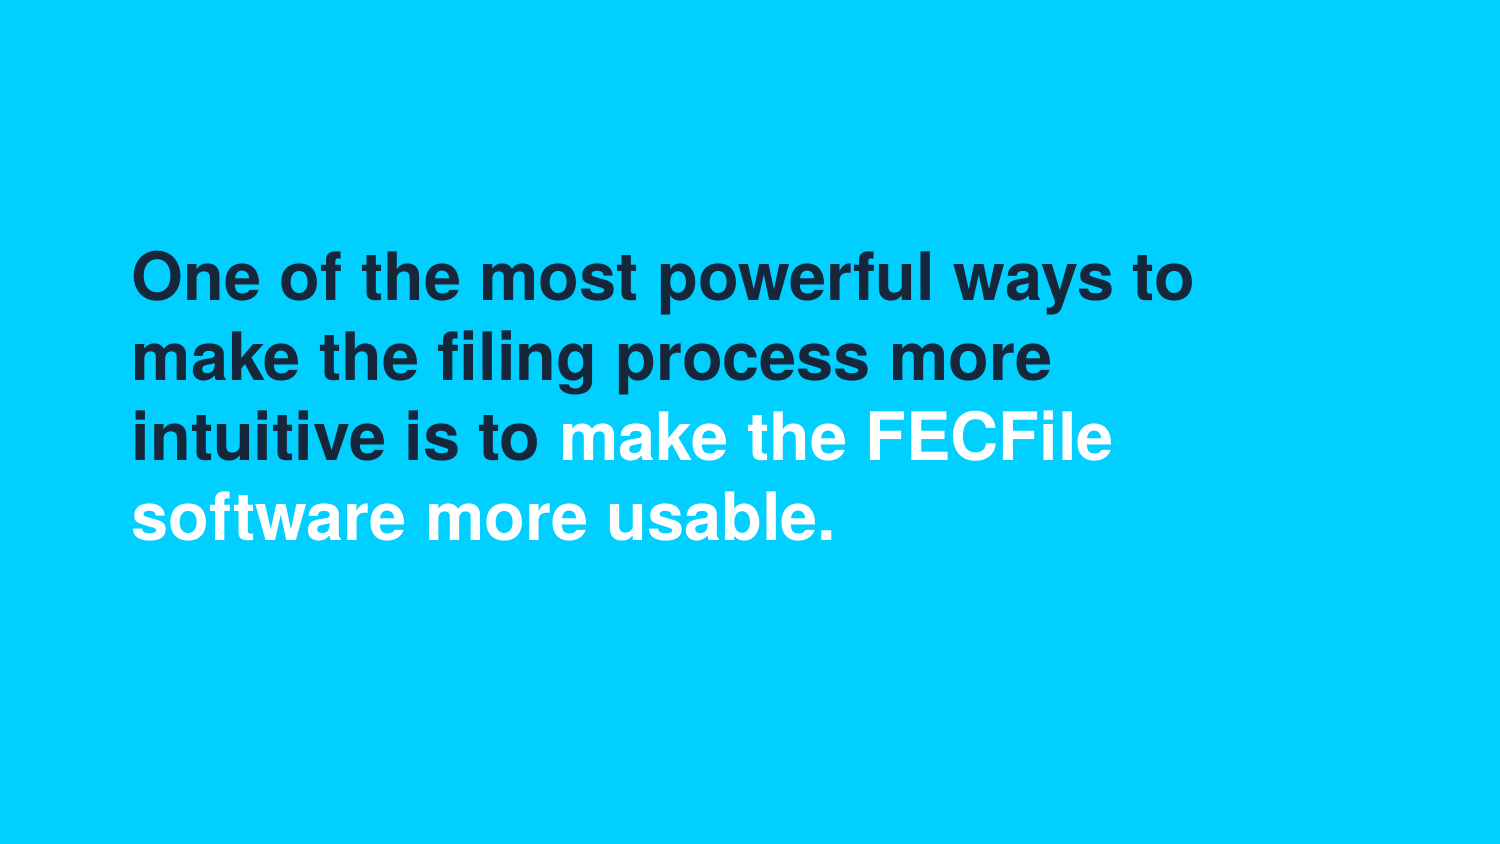

# One of the most powerful ways to make the filing process more intuitive is to make the FECFile software more usable.